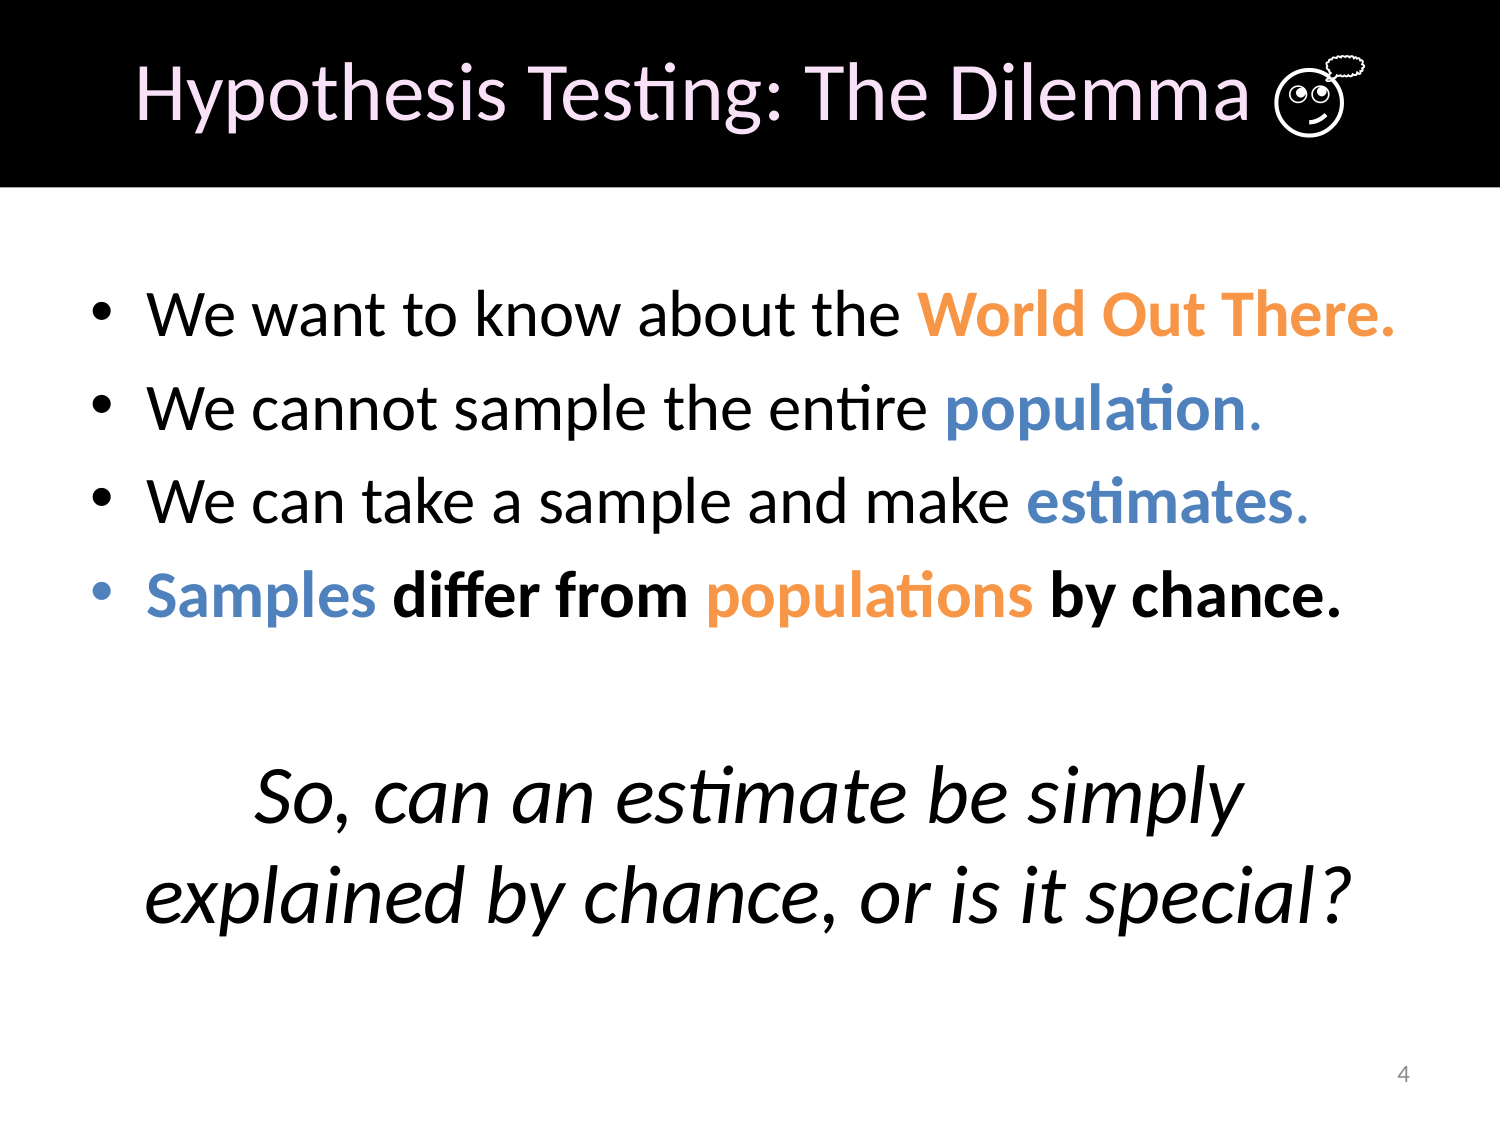

# Hypothesis Testing: The Dilemma 🤔
We want to know about the World Out There.
We cannot sample the entire population.
We can take a sample and make estimates.
Samples differ from populations by chance.

So, can an estimate be simply explained by chance, or is it special?
4